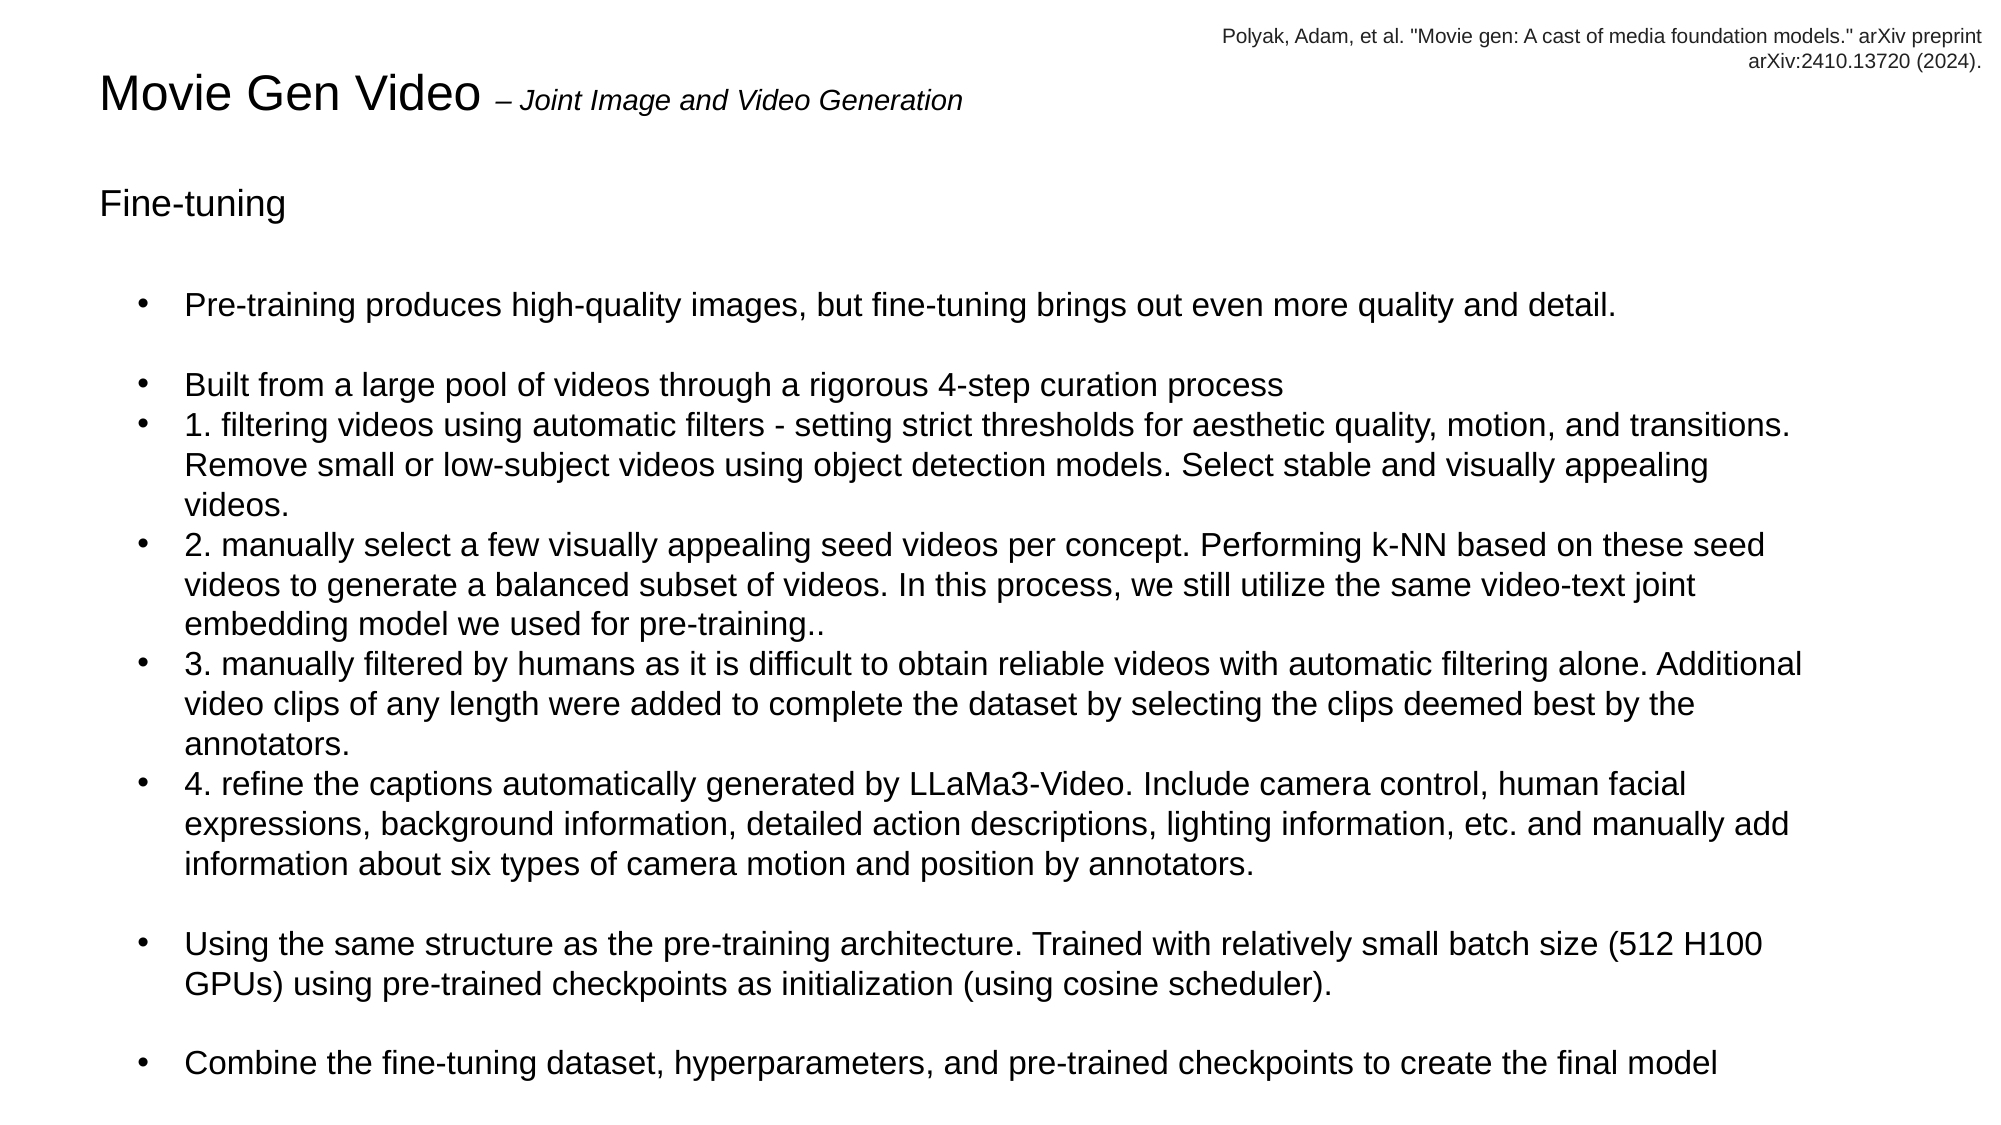

Polyak, Adam, et al. "Movie gen: A cast of media foundation models." arXiv preprint arXiv:2410.13720 (2024).
Movie Gen Video – Joint Image and Video Generation
Fine-tuning
Pre-training produces high-quality images, but fine-tuning brings out even more quality and detail.

Built from a large pool of videos through a rigorous 4-step curation process
1. filtering videos using automatic filters - setting strict thresholds for aesthetic quality, motion, and transitions. Remove small or low-subject videos using object detection models. Select stable and visually appealing videos.
2. manually select a few visually appealing seed videos per concept. Performing k-NN based on these seed videos to generate a balanced subset of videos. In this process, we still utilize the same video-text joint embedding model we used for pre-training..
3. manually filtered by humans as it is difficult to obtain reliable videos with automatic filtering alone. Additional video clips of any length were added to complete the dataset by selecting the clips deemed best by the annotators.
4. refine the captions automatically generated by LLaMa3-Video. Include camera control, human facial expressions, background information, detailed action descriptions, lighting information, etc. and manually add information about six types of camera motion and position by annotators.

Using the same structure as the pre-training architecture. Trained with relatively small batch size (512 H100 GPUs) using pre-trained checkpoints as initialization (using cosine scheduler).

Combine the fine-tuning dataset, hyperparameters, and pre-trained checkpoints to create the final model